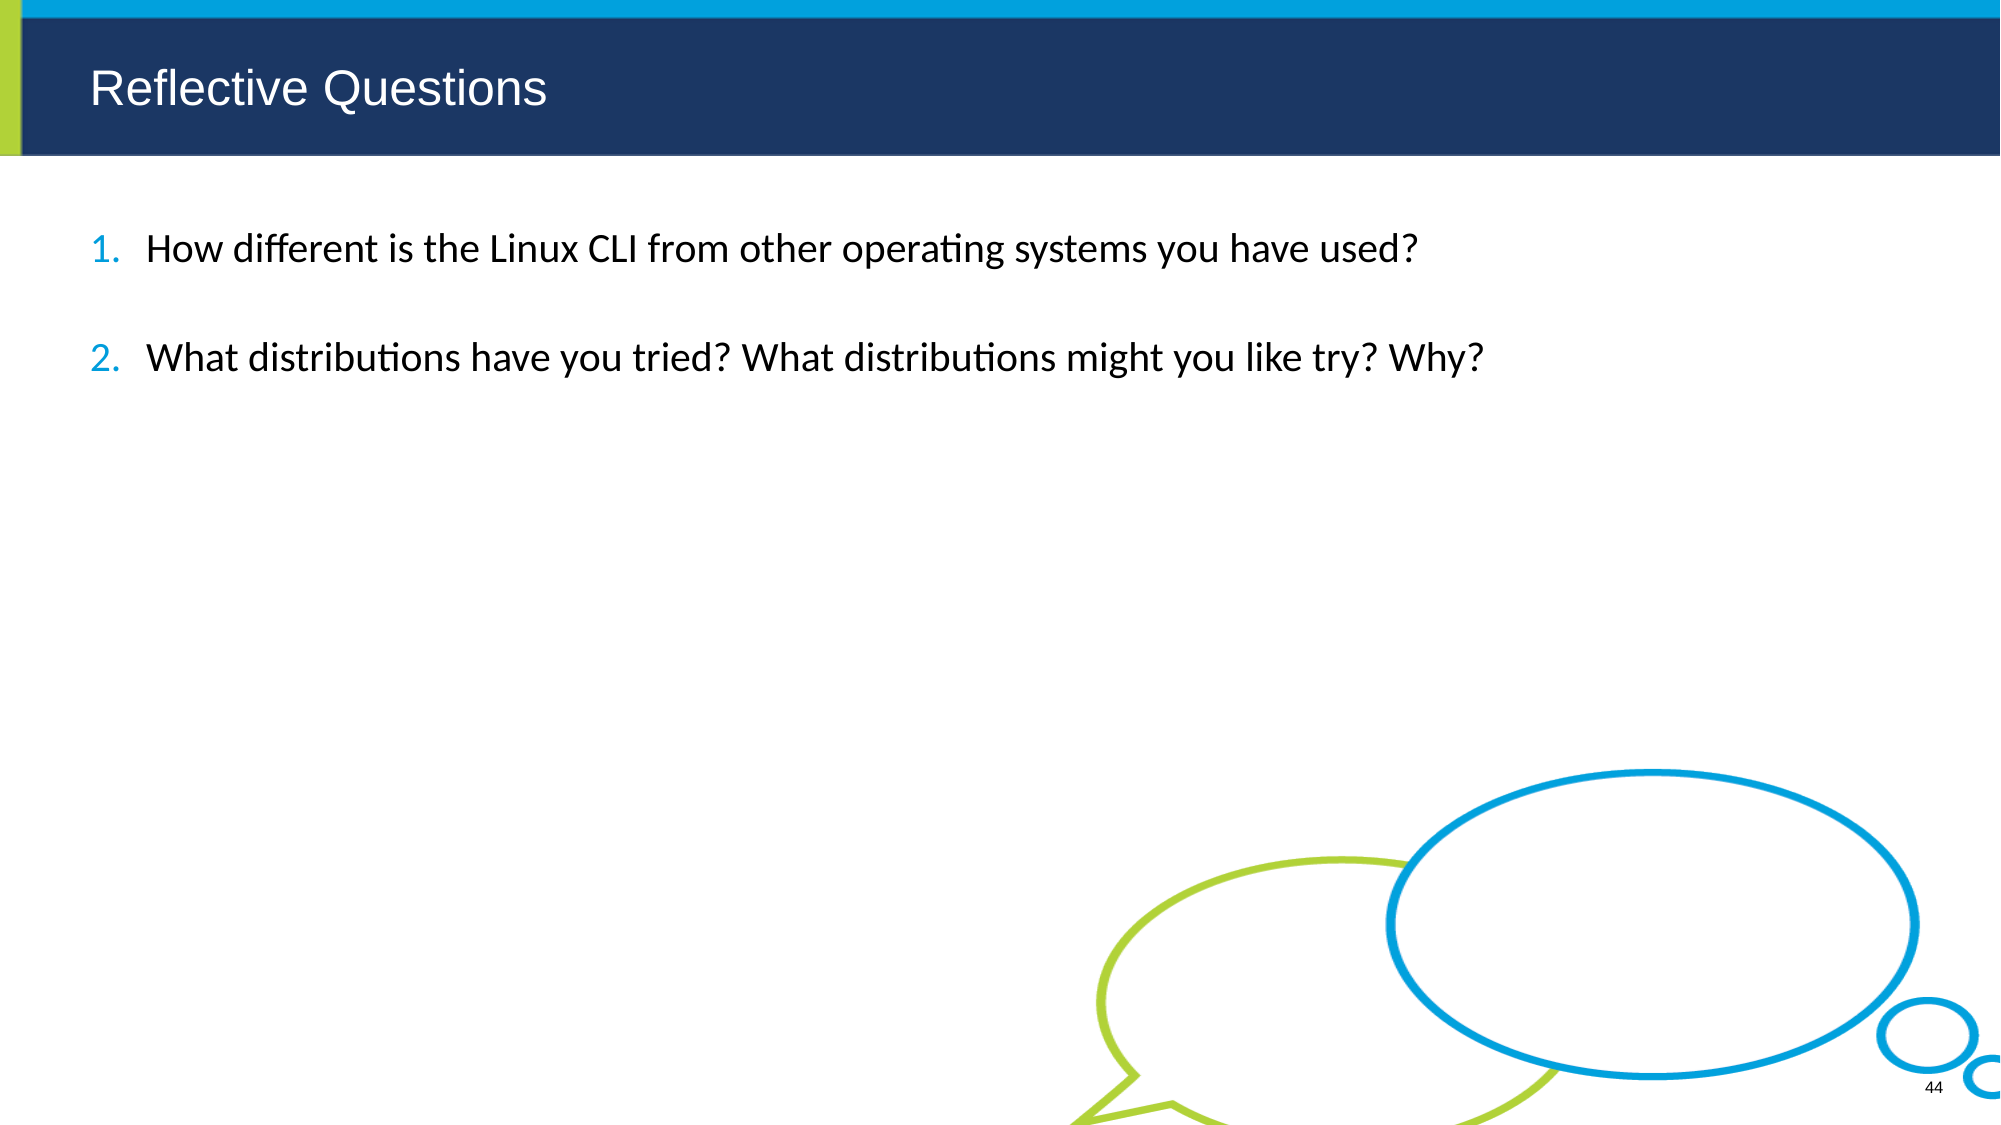

How different is the Linux CLI from other operating systems you have used?
What distributions have you tried? What distributions might you like try? Why?

44